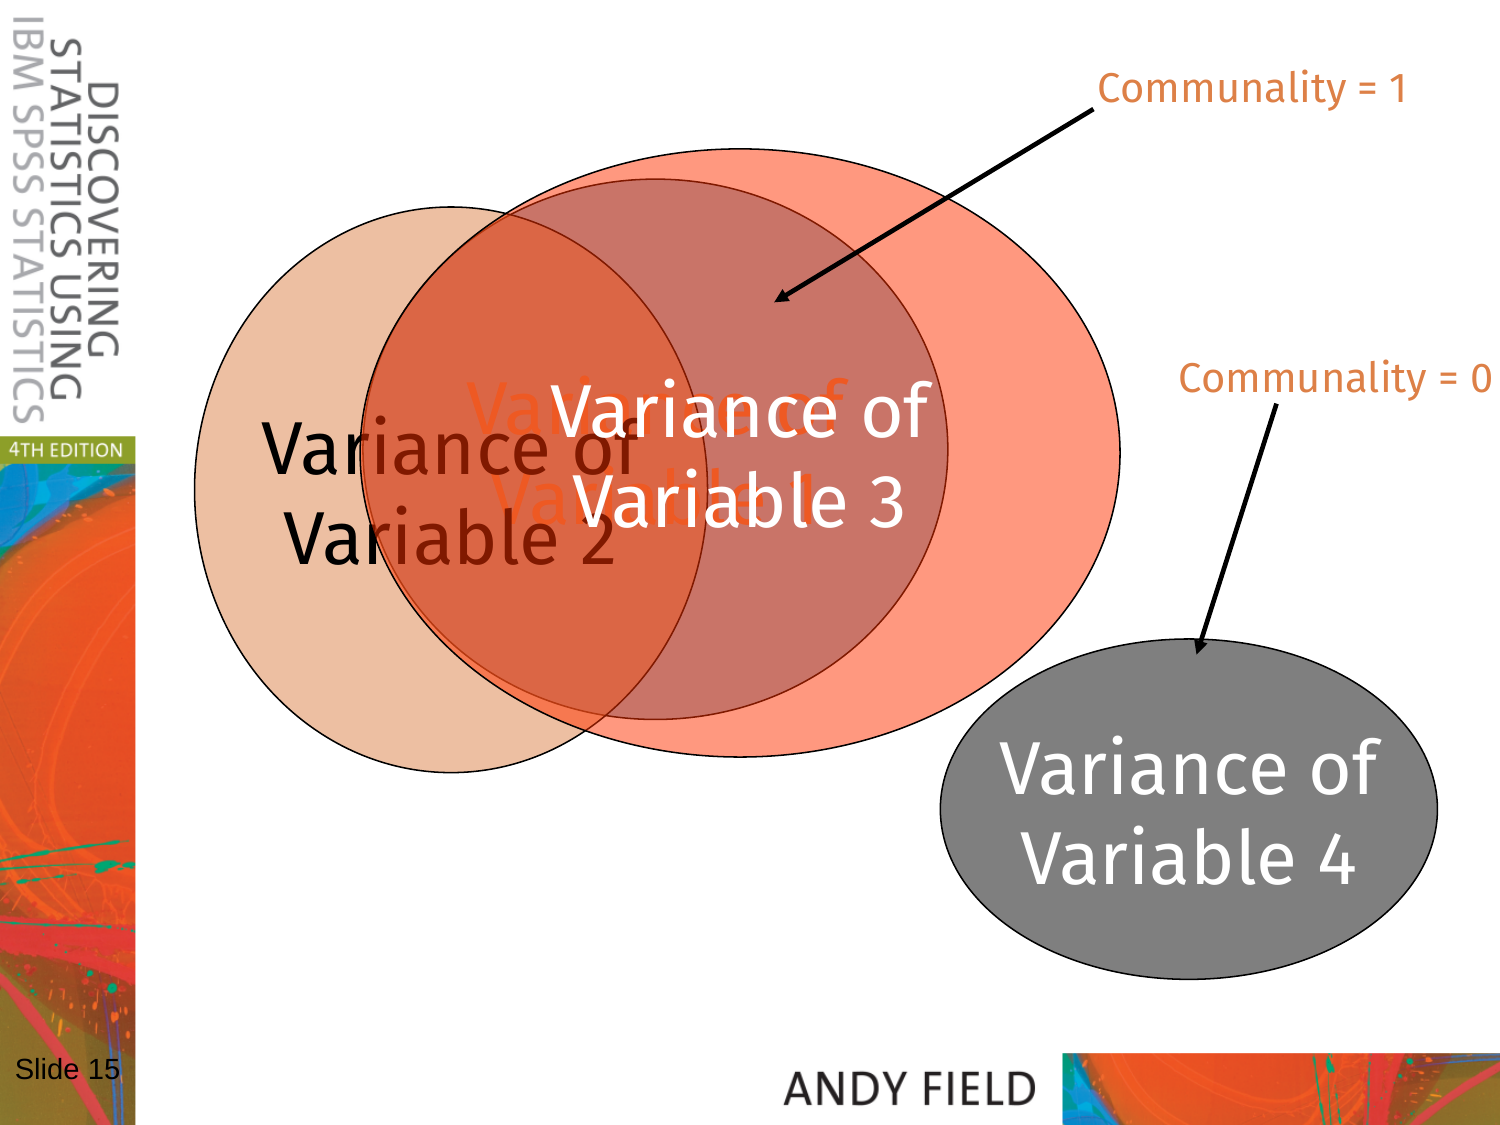

Communality = 1

Variance of
Variable 3
Variance of
Variable 1
Variance of
Variable 2
Communality = 0

Variance of
Variable 4
Slide 15